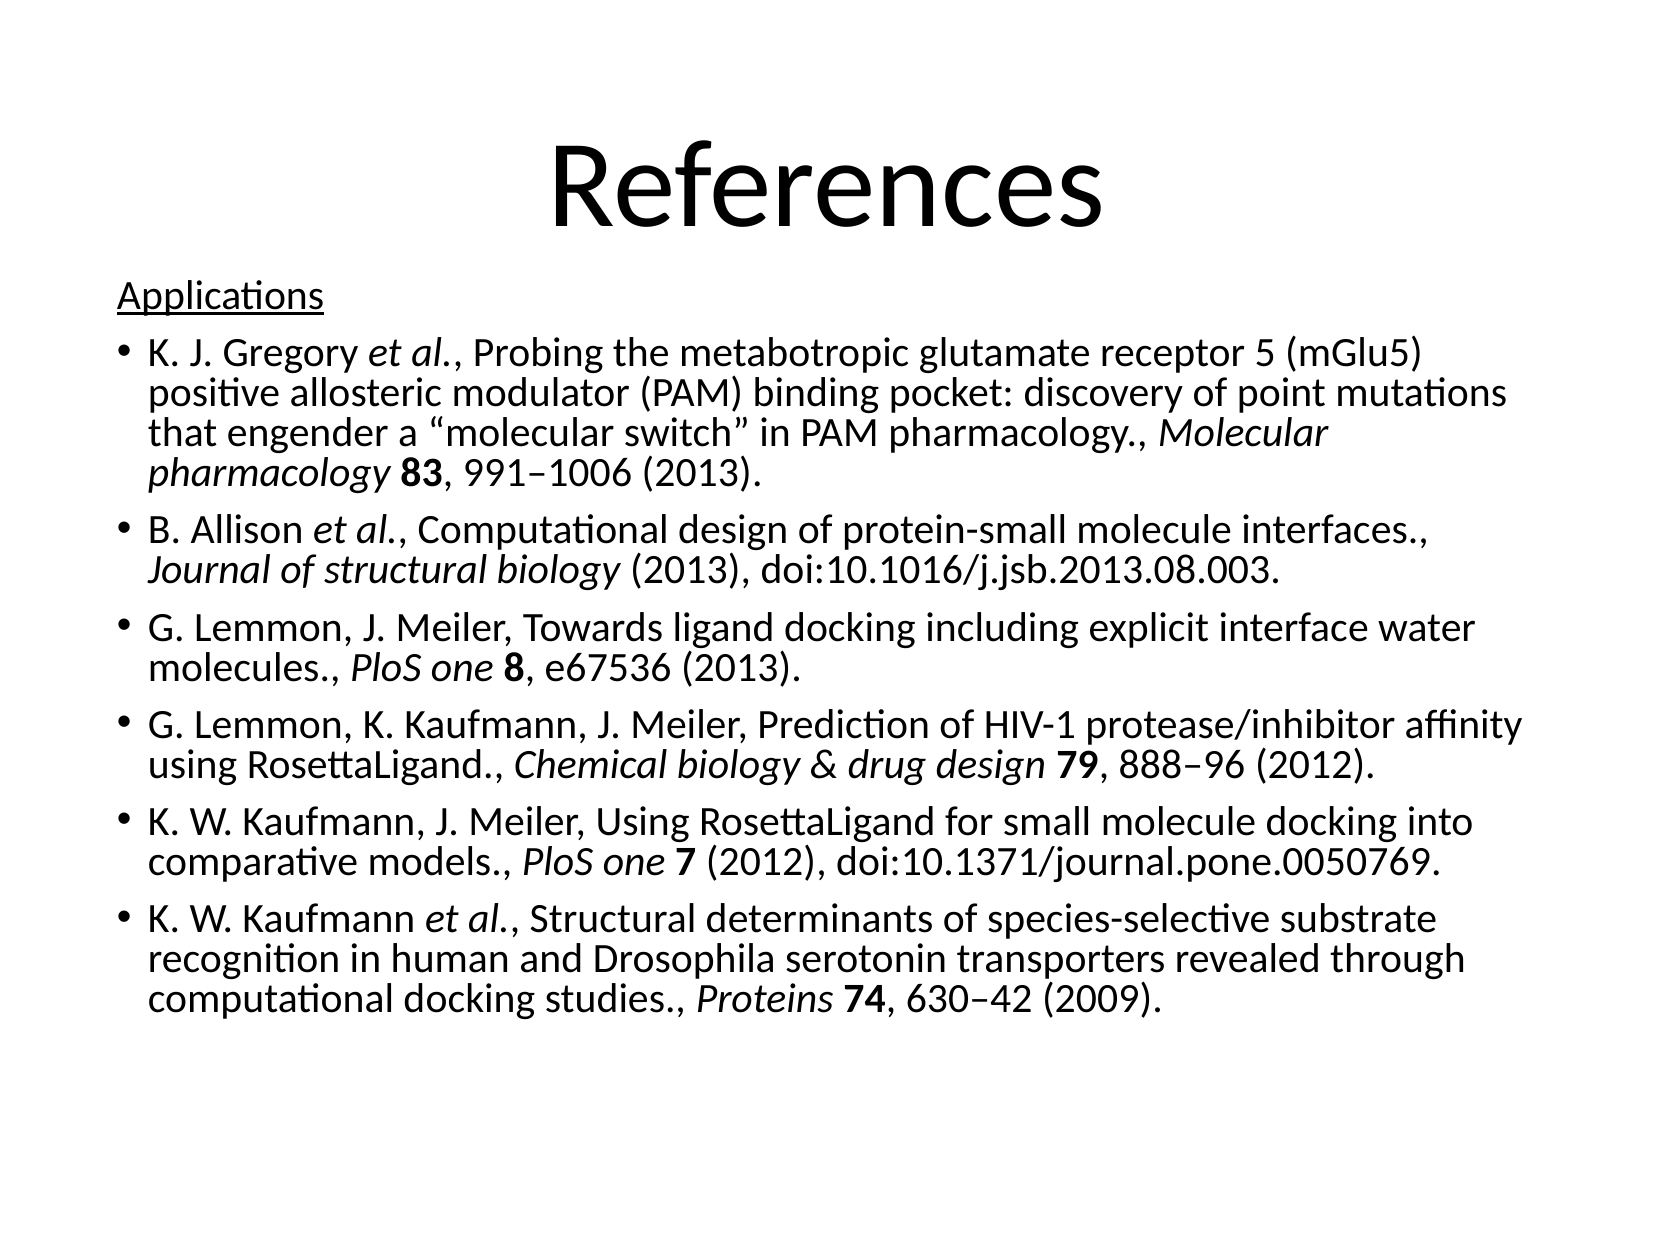

# References
Applications
K. J. Gregory et al., Probing the metabotropic glutamate receptor 5 (mGlu5) positive allosteric modulator (PAM) binding pocket: discovery of point mutations that engender a “molecular switch” in PAM pharmacology., Molecular pharmacology 83, 991–1006 (2013).
B. Allison et al., Computational design of protein-small molecule interfaces., Journal of structural biology (2013), doi:10.1016/j.jsb.2013.08.003.
G. Lemmon, J. Meiler, Towards ligand docking including explicit interface water molecules., PloS one 8, e67536 (2013).
G. Lemmon, K. Kaufmann, J. Meiler, Prediction of HIV-1 protease/inhibitor affinity using RosettaLigand., Chemical biology & drug design 79, 888–96 (2012).
K. W. Kaufmann, J. Meiler, Using RosettaLigand for small molecule docking into comparative models., PloS one 7 (2012), doi:10.1371/journal.pone.0050769.
K. W. Kaufmann et al., Structural determinants of species-selective substrate recognition in human and Drosophila serotonin transporters revealed through computational docking studies., Proteins 74, 630–42 (2009).